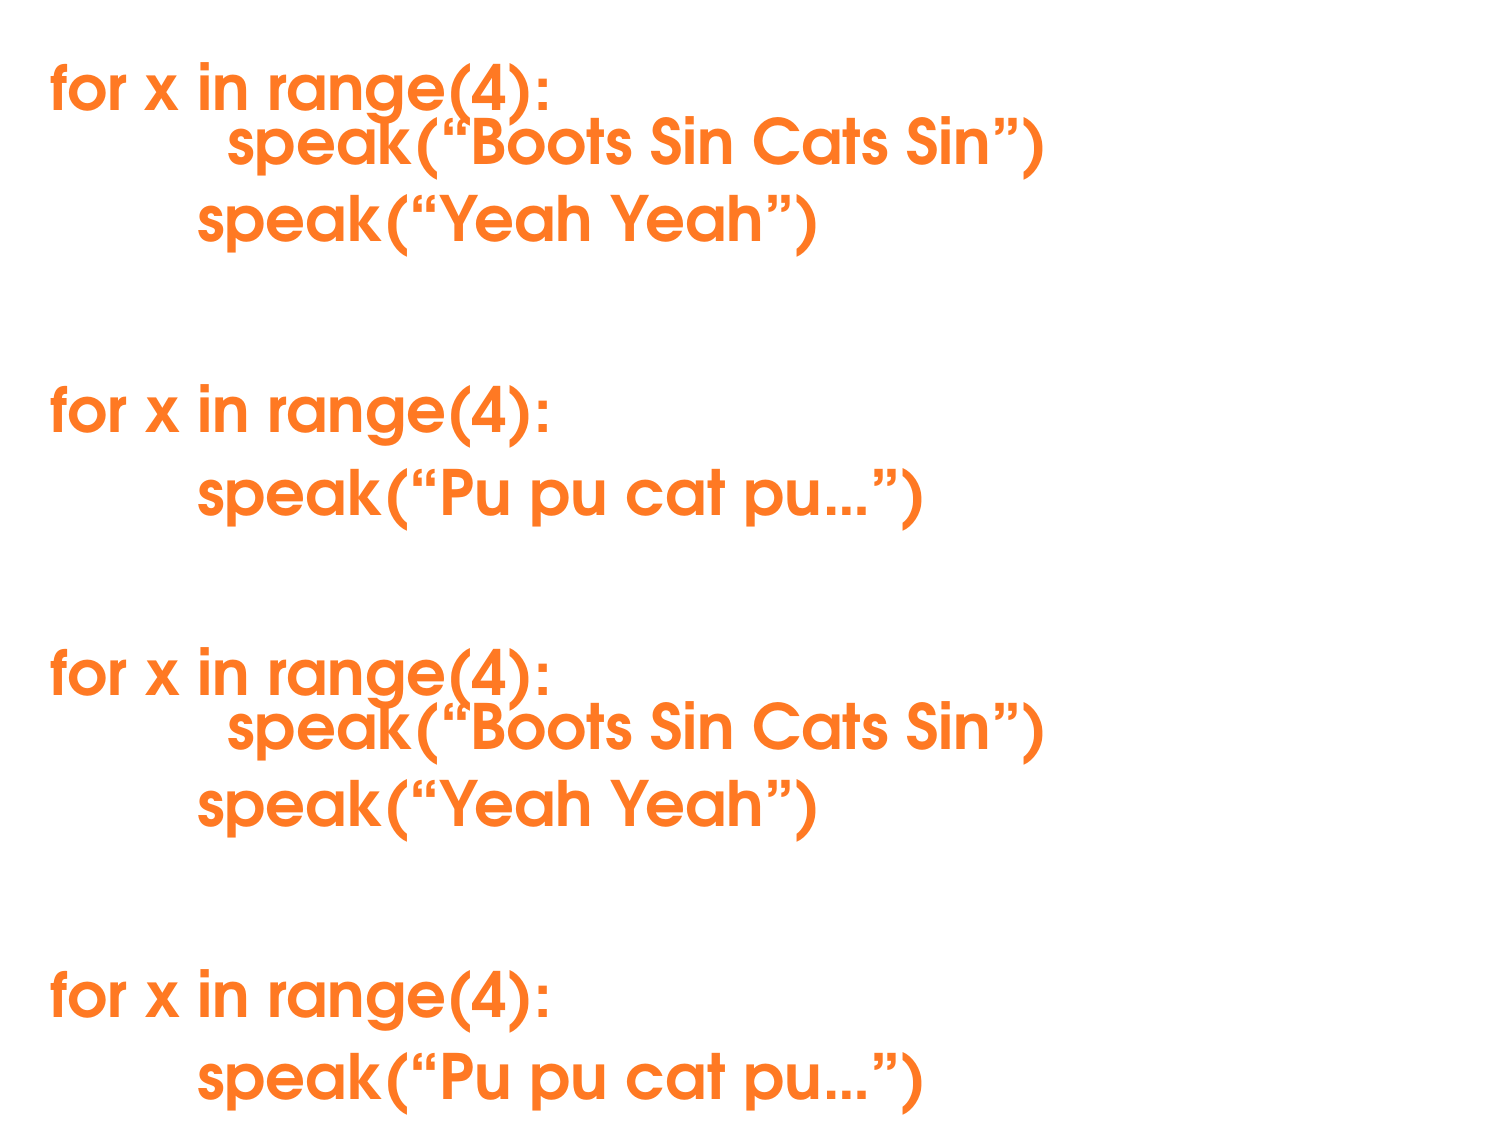

# for x in range(4):

speak(“Boots Sin Cats Sin”)
speak(“Yeah Yeah”)
for x in range(4):

speak(“Pu pu cat pu…”)
for x in range(4):

speak(“Boots Sin Cats Sin”)
speak(“Yeah Yeah”)
for x in range(4):

speak(“Pu pu cat pu…”)